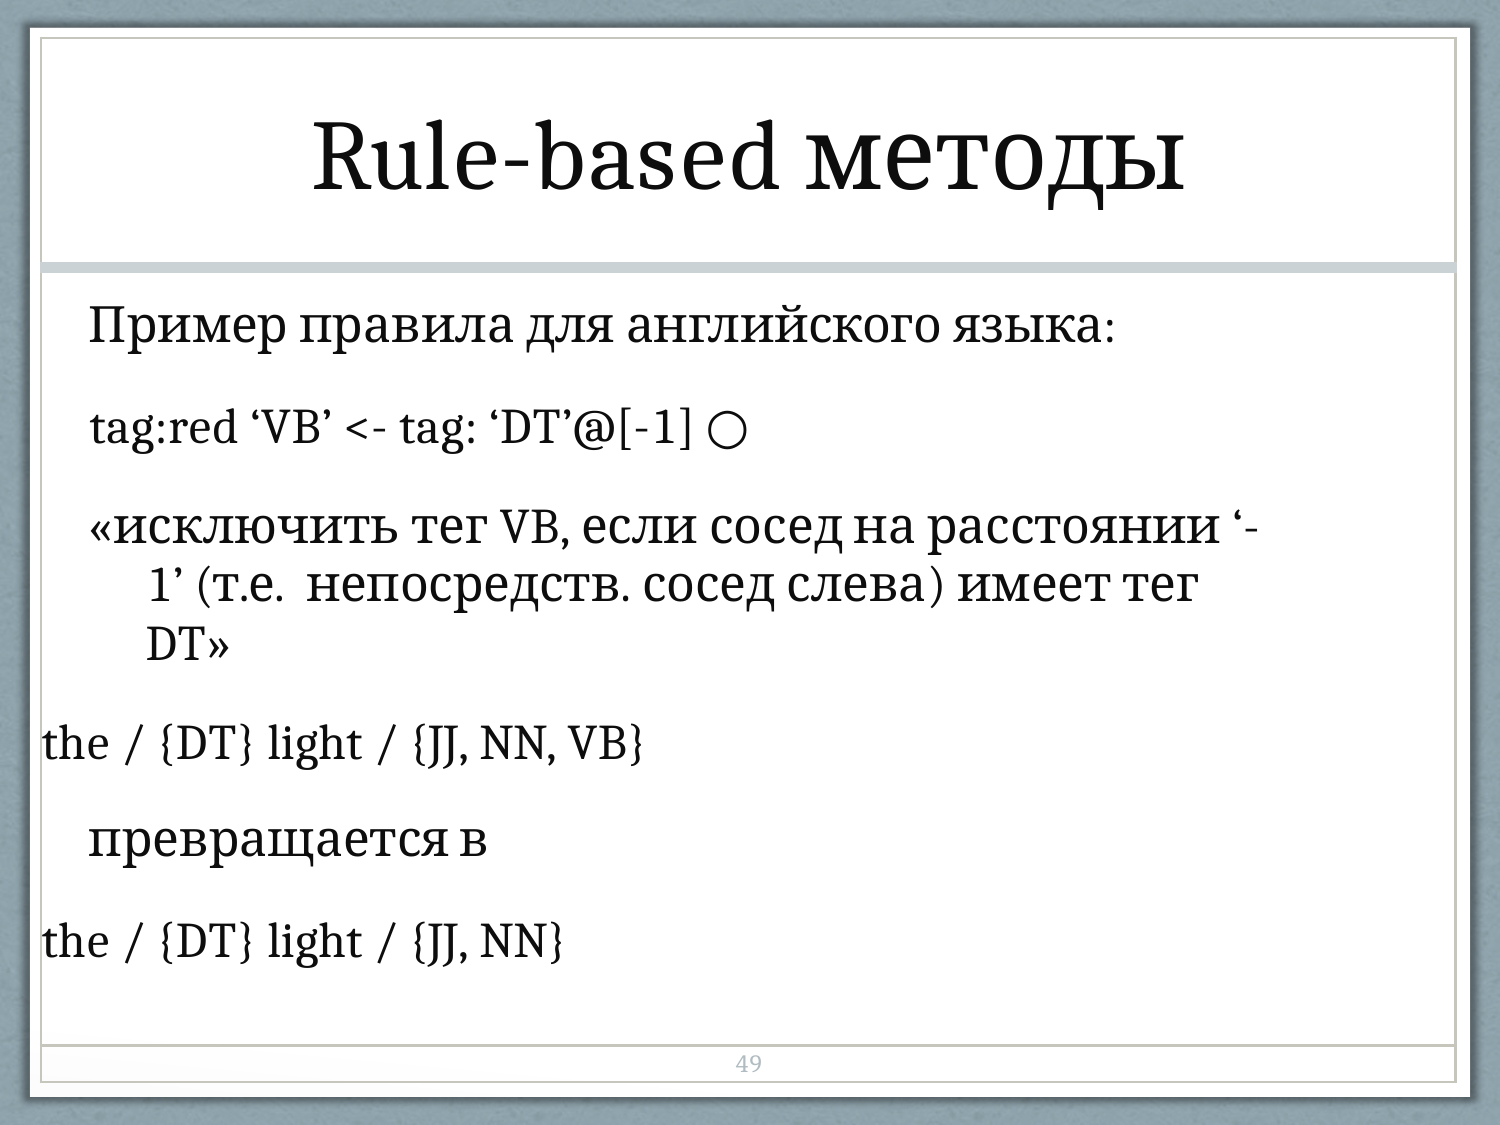

| Rule-based методы |
| --- |
| Пример правила для английского языка: tag:red ‘VB’ <- tag: ‘DT’@[-1] ○ «исключить тег VB, если сосед на расстоянии ‘-1’ (т.е. непосредств. сосед слева) имеет тег DT» the / {DT} light / {JJ, NN, VB} превращается в the / {DT} light / {JJ, NN} |
| 49 |